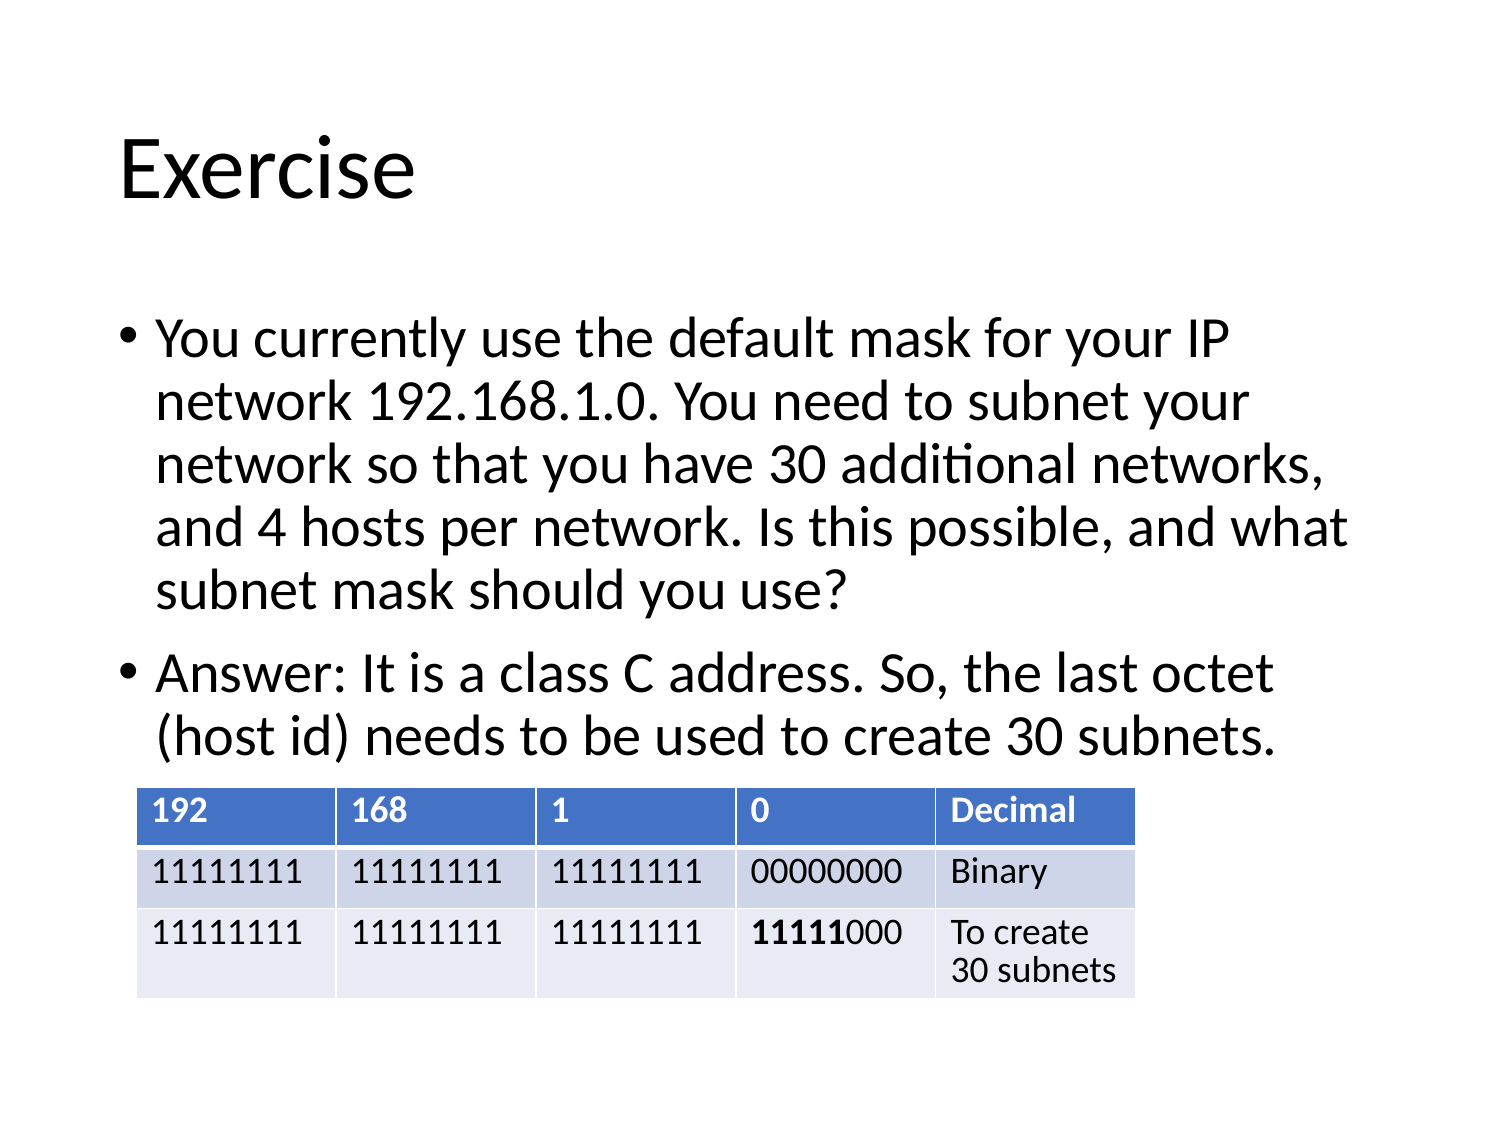

# Exercise
You currently use the default mask for your IP network 192.168.1.0. You need to subnet your network so that you have 30 additional networks, and 4 hosts per network. Is this possible, and what subnet mask should you use?
Answer: It is a class C address. So, the last octet (host id) needs to be used to create 30 subnets.
| 192 | 168 | 1 | 0 | Decimal |
| --- | --- | --- | --- | --- |
| 11111111 | 11111111 | 11111111 | 00000000 | Binary |
| 11111111 | 11111111 | 11111111 | 11111000 | To create 30 subnets |